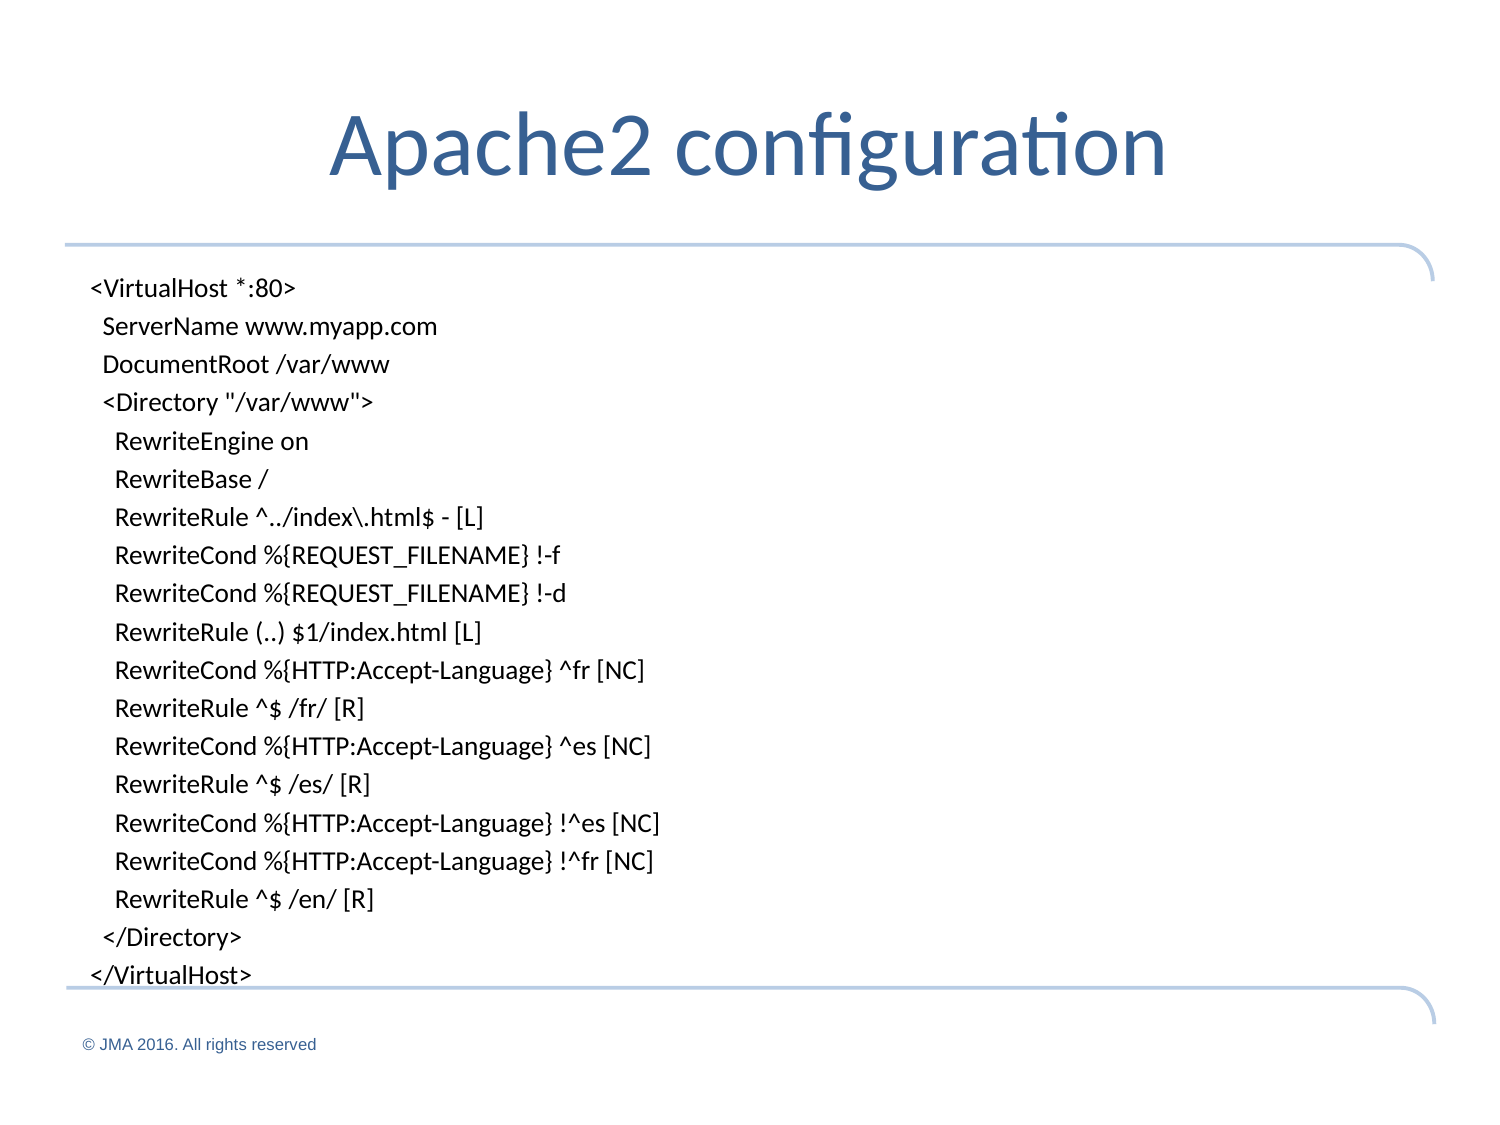

# Apache2 configuration
<VirtualHost *:80>
  ServerName www.myapp.com
  DocumentRoot /var/www
  <Directory "/var/www">
    RewriteEngine on
    RewriteBase /
    RewriteRule ^../index\.html$ - [L]
    RewriteCond %{REQUEST_FILENAME} !-f
    RewriteCond %{REQUEST_FILENAME} !-d
    RewriteRule (..) $1/index.html [L]
    RewriteCond %{HTTP:Accept-Language} ^fr [NC]
    RewriteRule ^$ /fr/ [R]
    RewriteCond %{HTTP:Accept-Language} ^es [NC]
    RewriteRule ^$ /es/ [R]
    RewriteCond %{HTTP:Accept-Language} !^es [NC]
    RewriteCond %{HTTP:Accept-Language} !^fr [NC]
    RewriteRule ^$ /en/ [R]
  </Directory>
</VirtualHost>